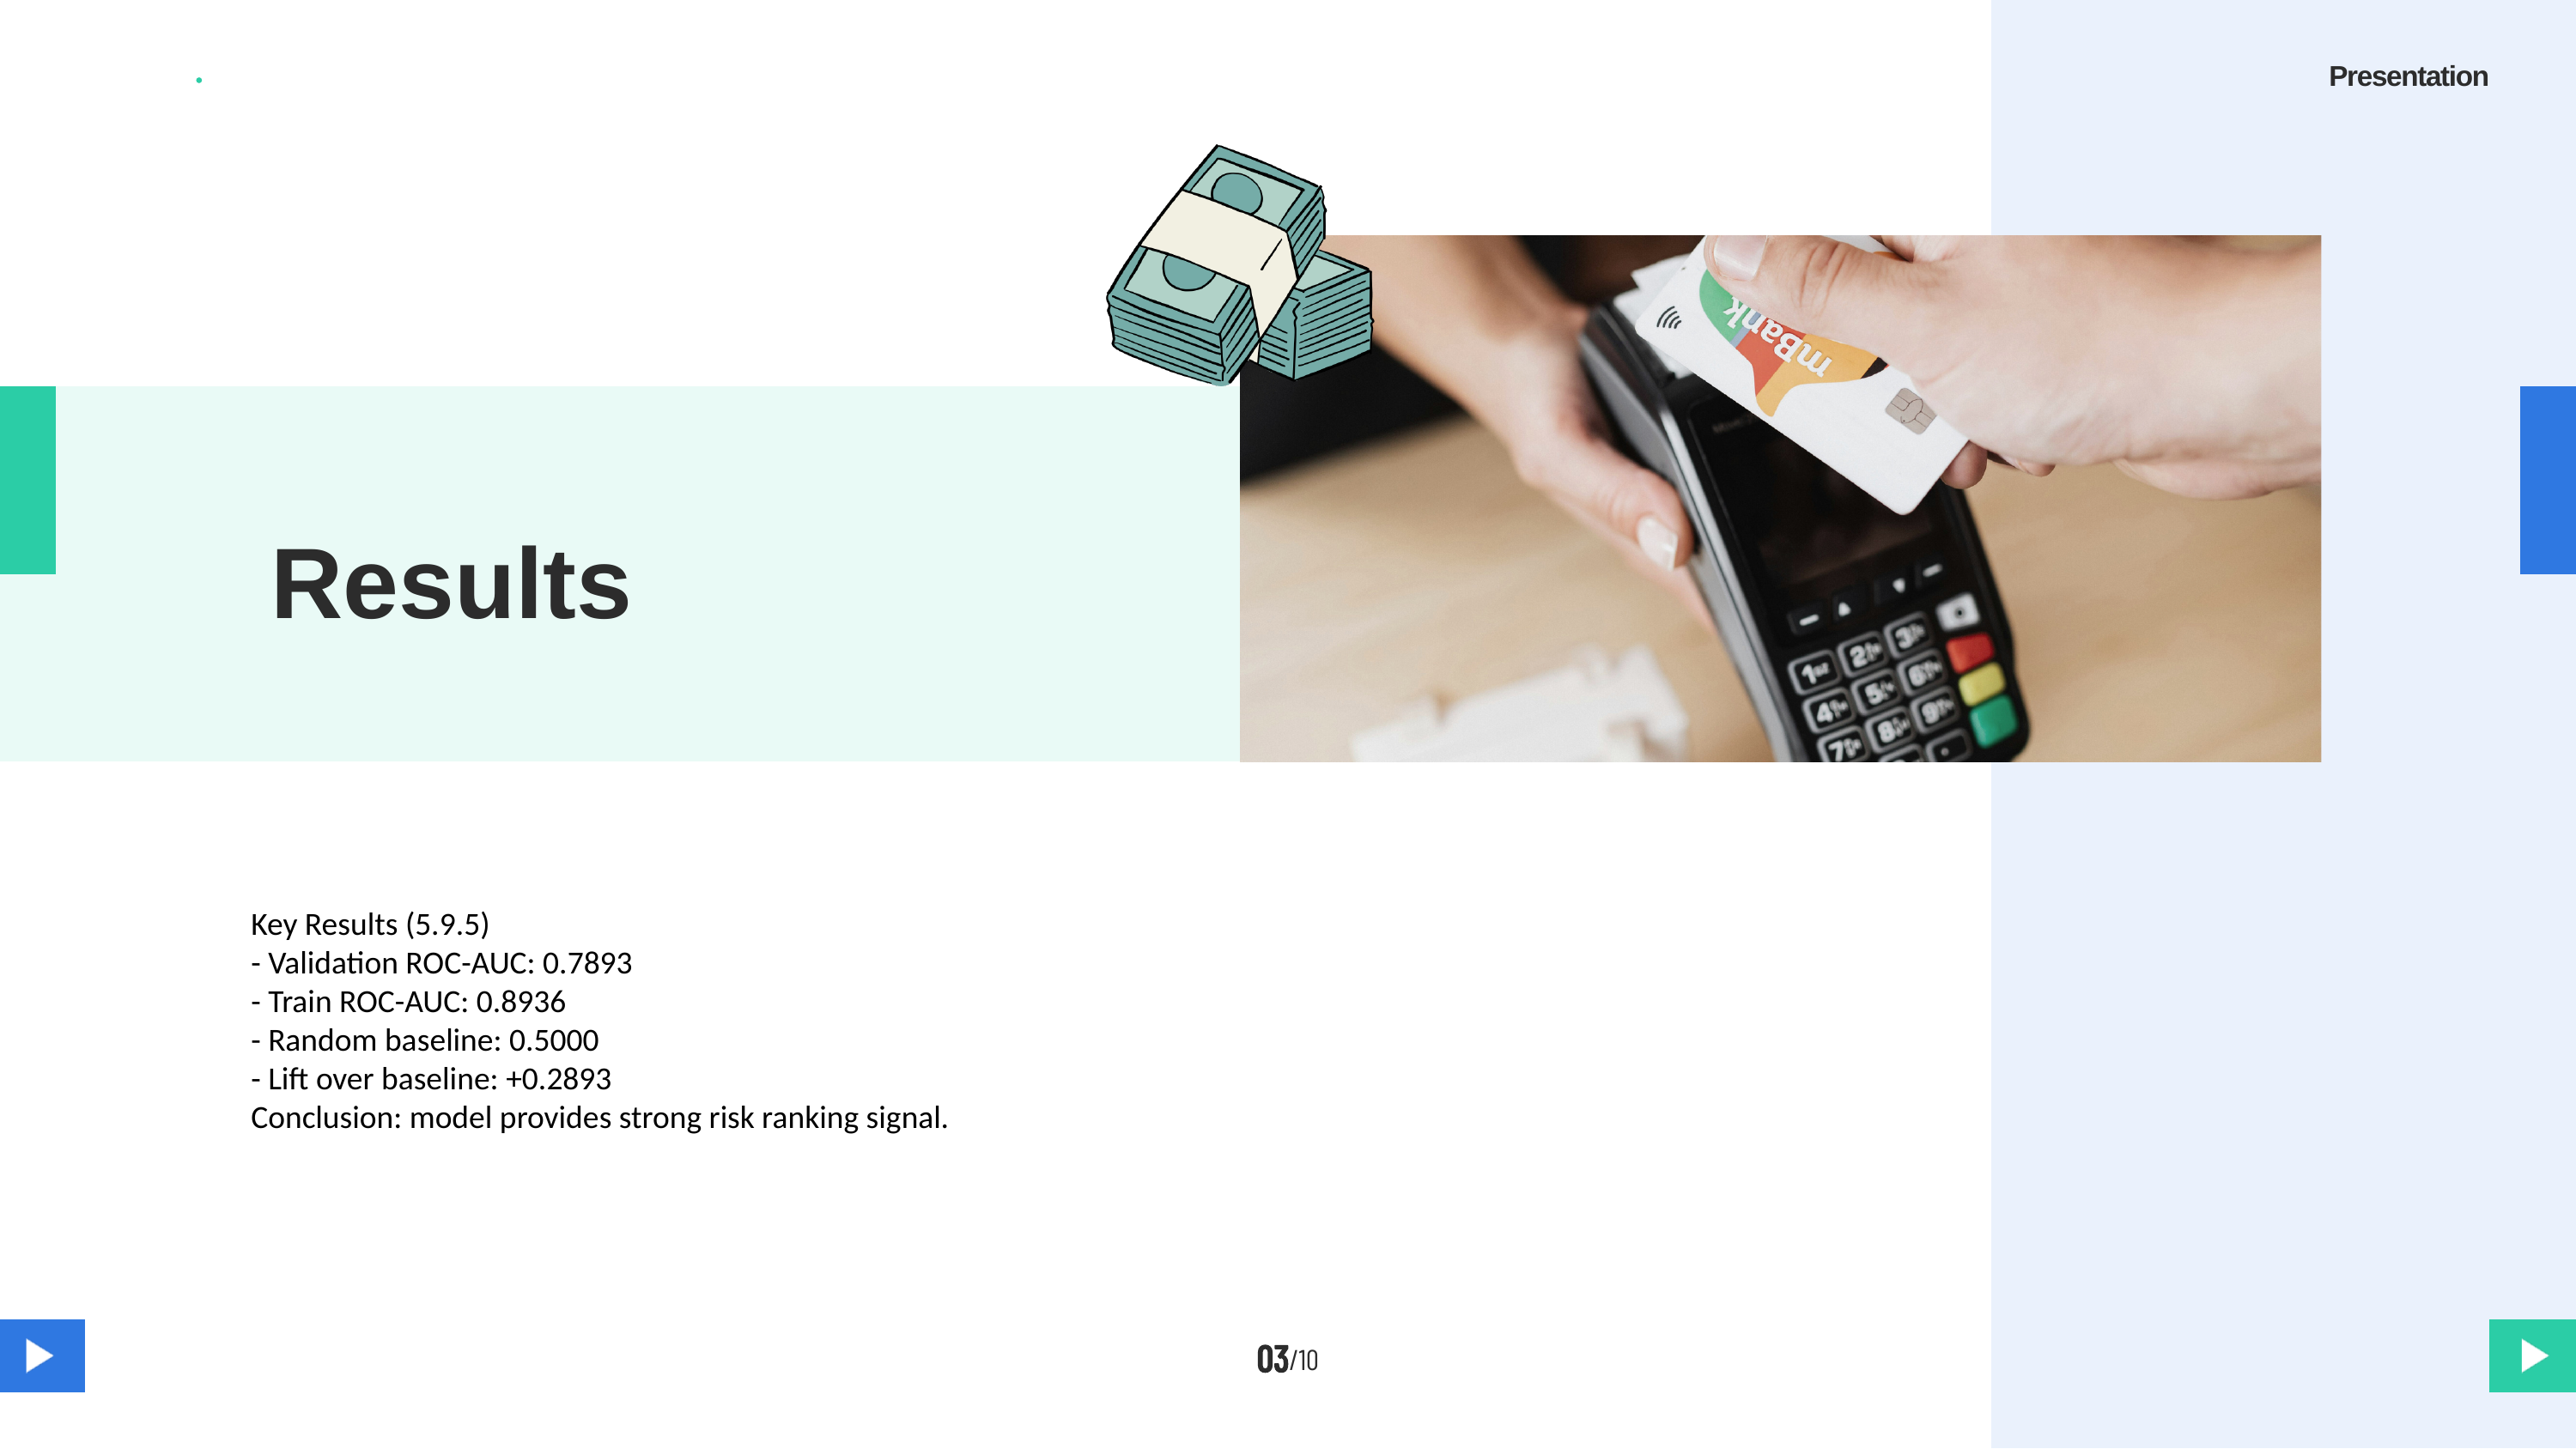

Presentation

Results
Key Results (5.9.5)
- Validation ROC-AUC: 0.7893
- Train ROC-AUC: 0.8936
- Random baseline: 0.5000
- Lift over baseline: +0.2893
Conclusion: model provides strong risk ranking signal.

03
/
10